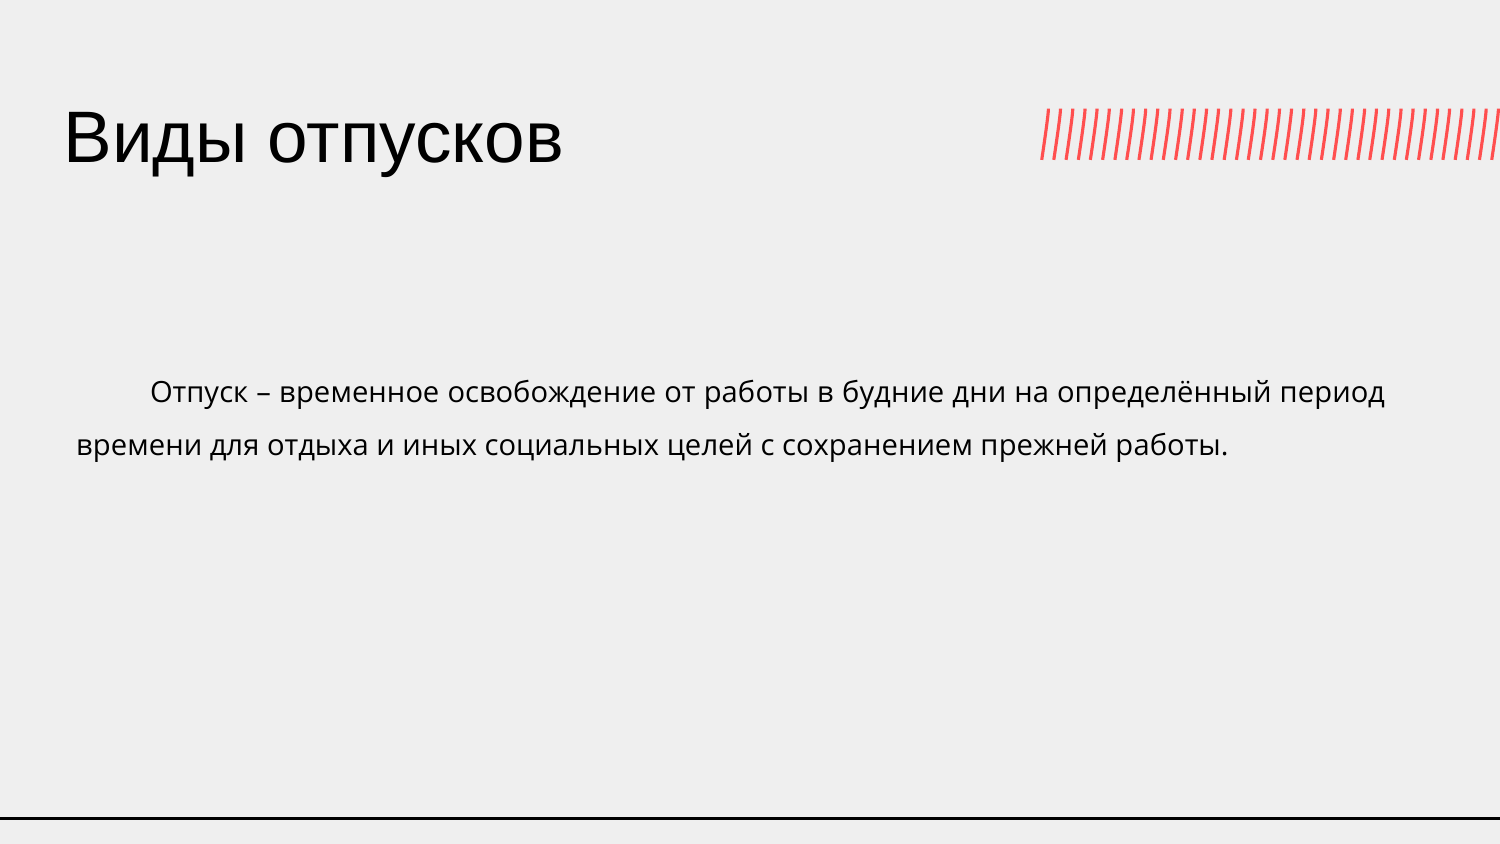

# Виды отпусков
Отпуск – временное освобождение от работы в будние дни на определённый период времени для отдыха и иных социальных целей с сохранением прежней работы.